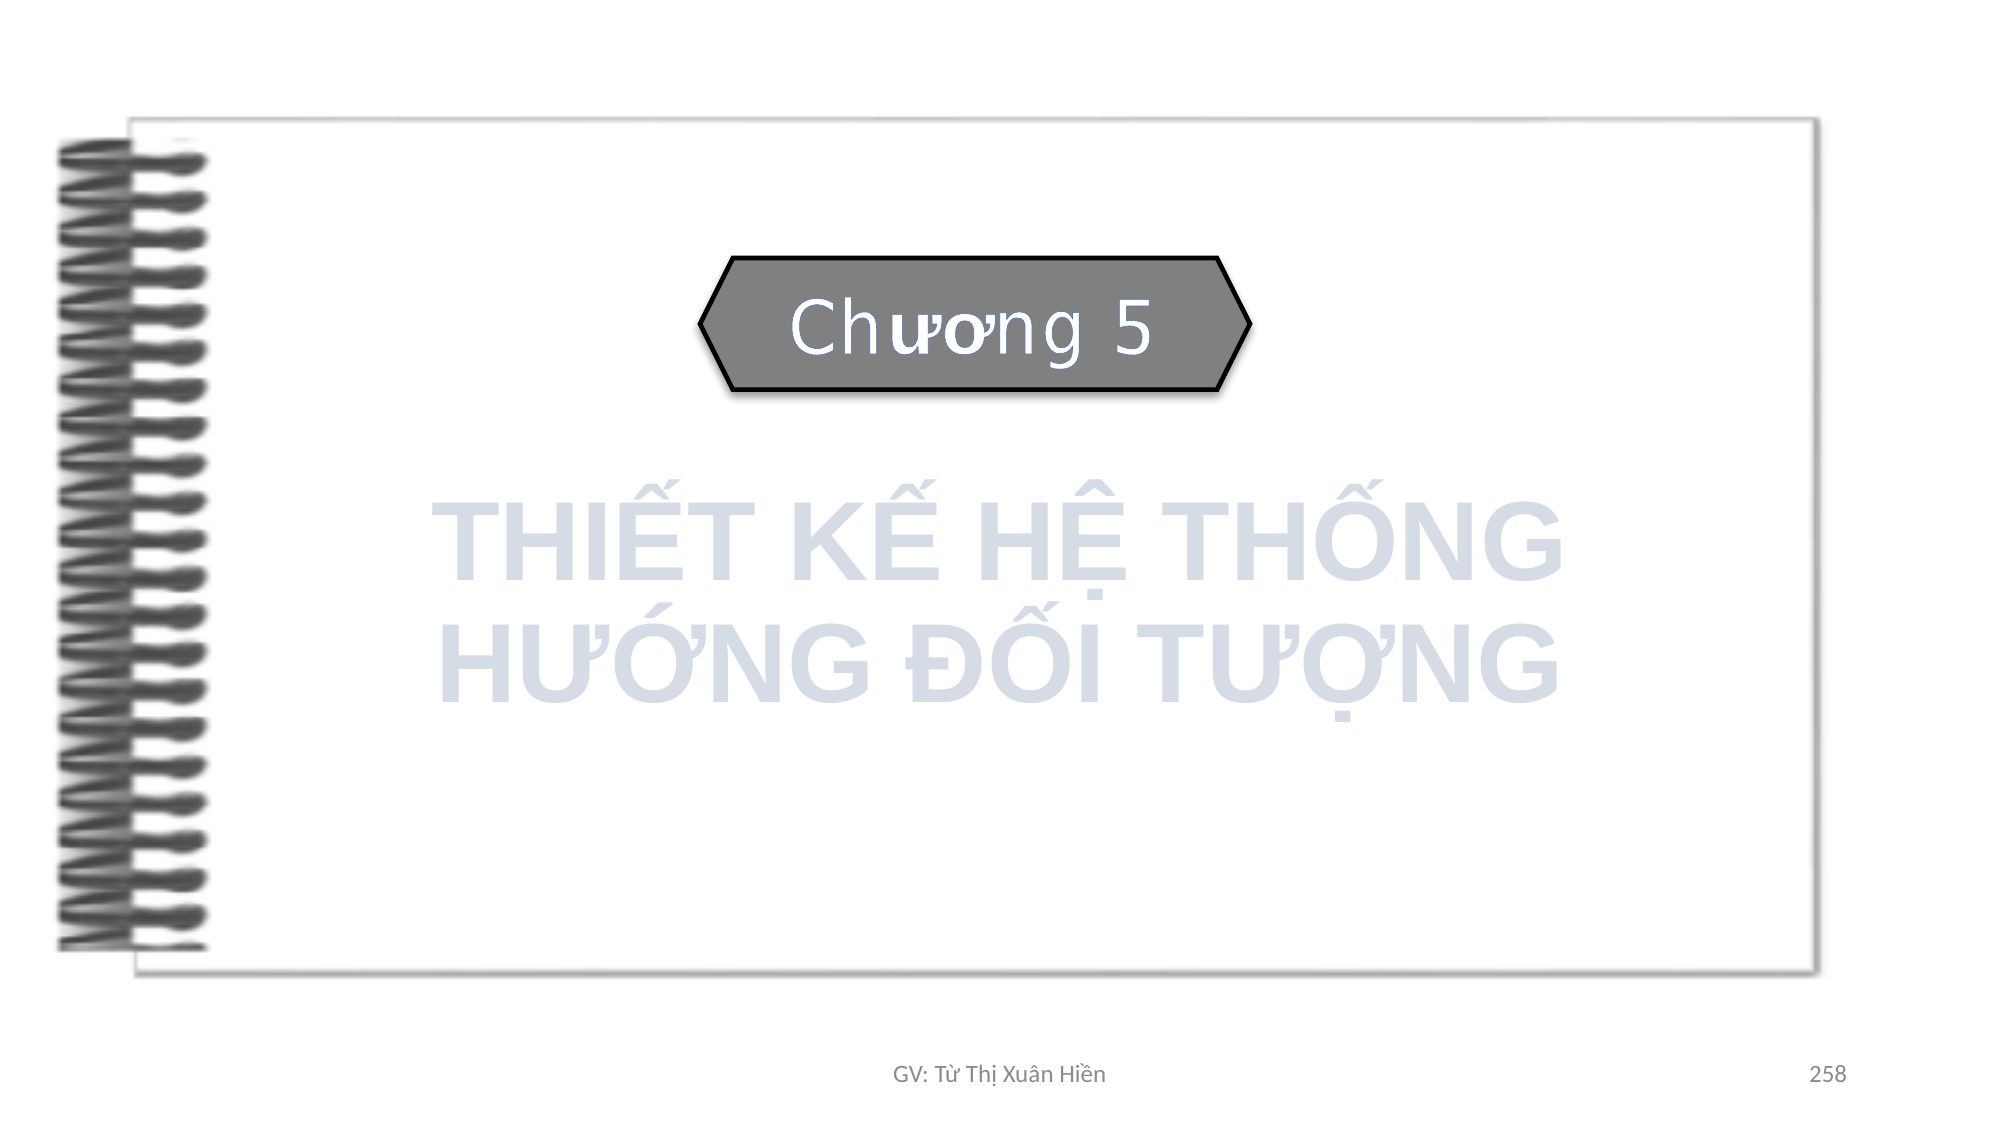

Chương 5
# THIẾT KẾ HỆ THỐNG HƯỚNG ĐỐI TƯỢNG
GV: Từ Thị Xuân Hiền
258